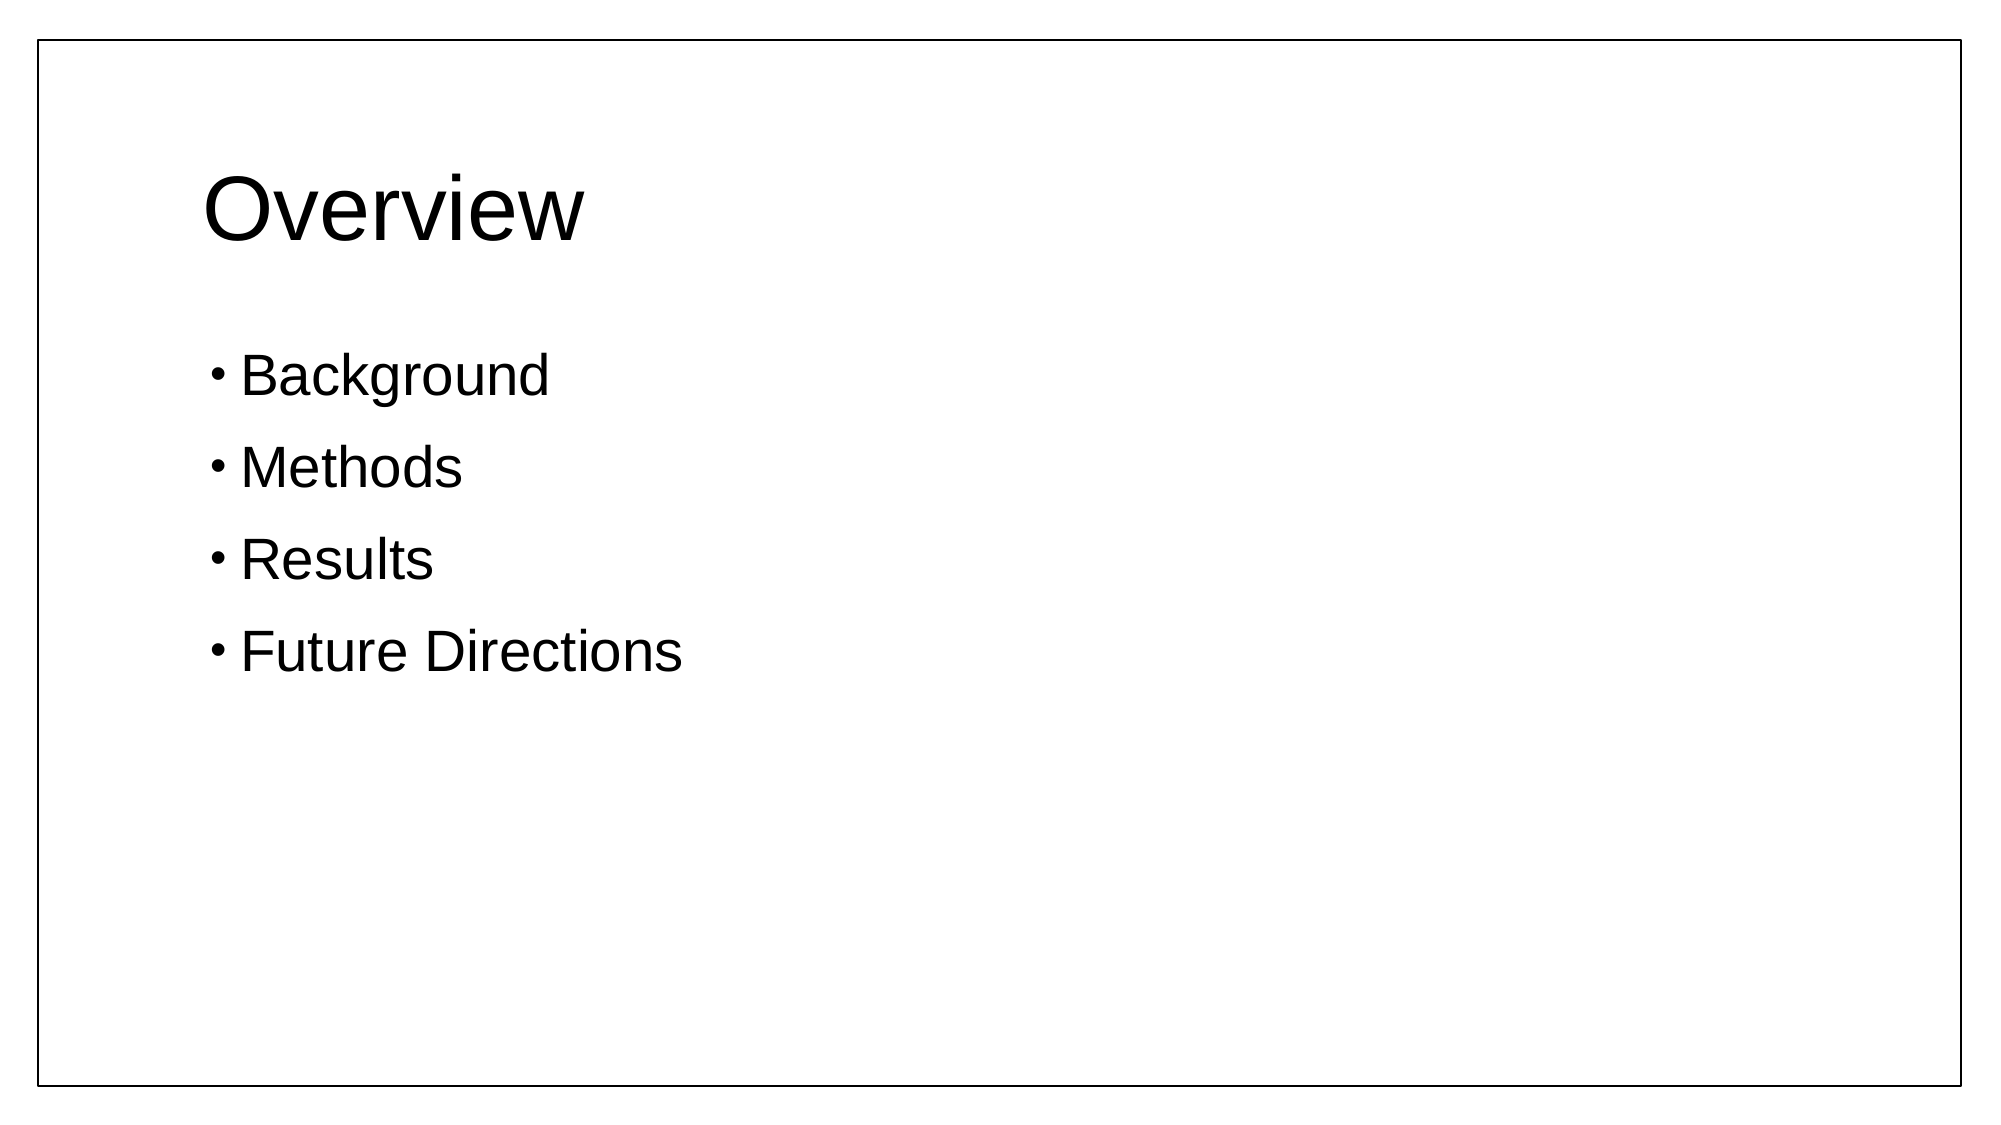

# Overview
Background
Methods
Results
Future Directions